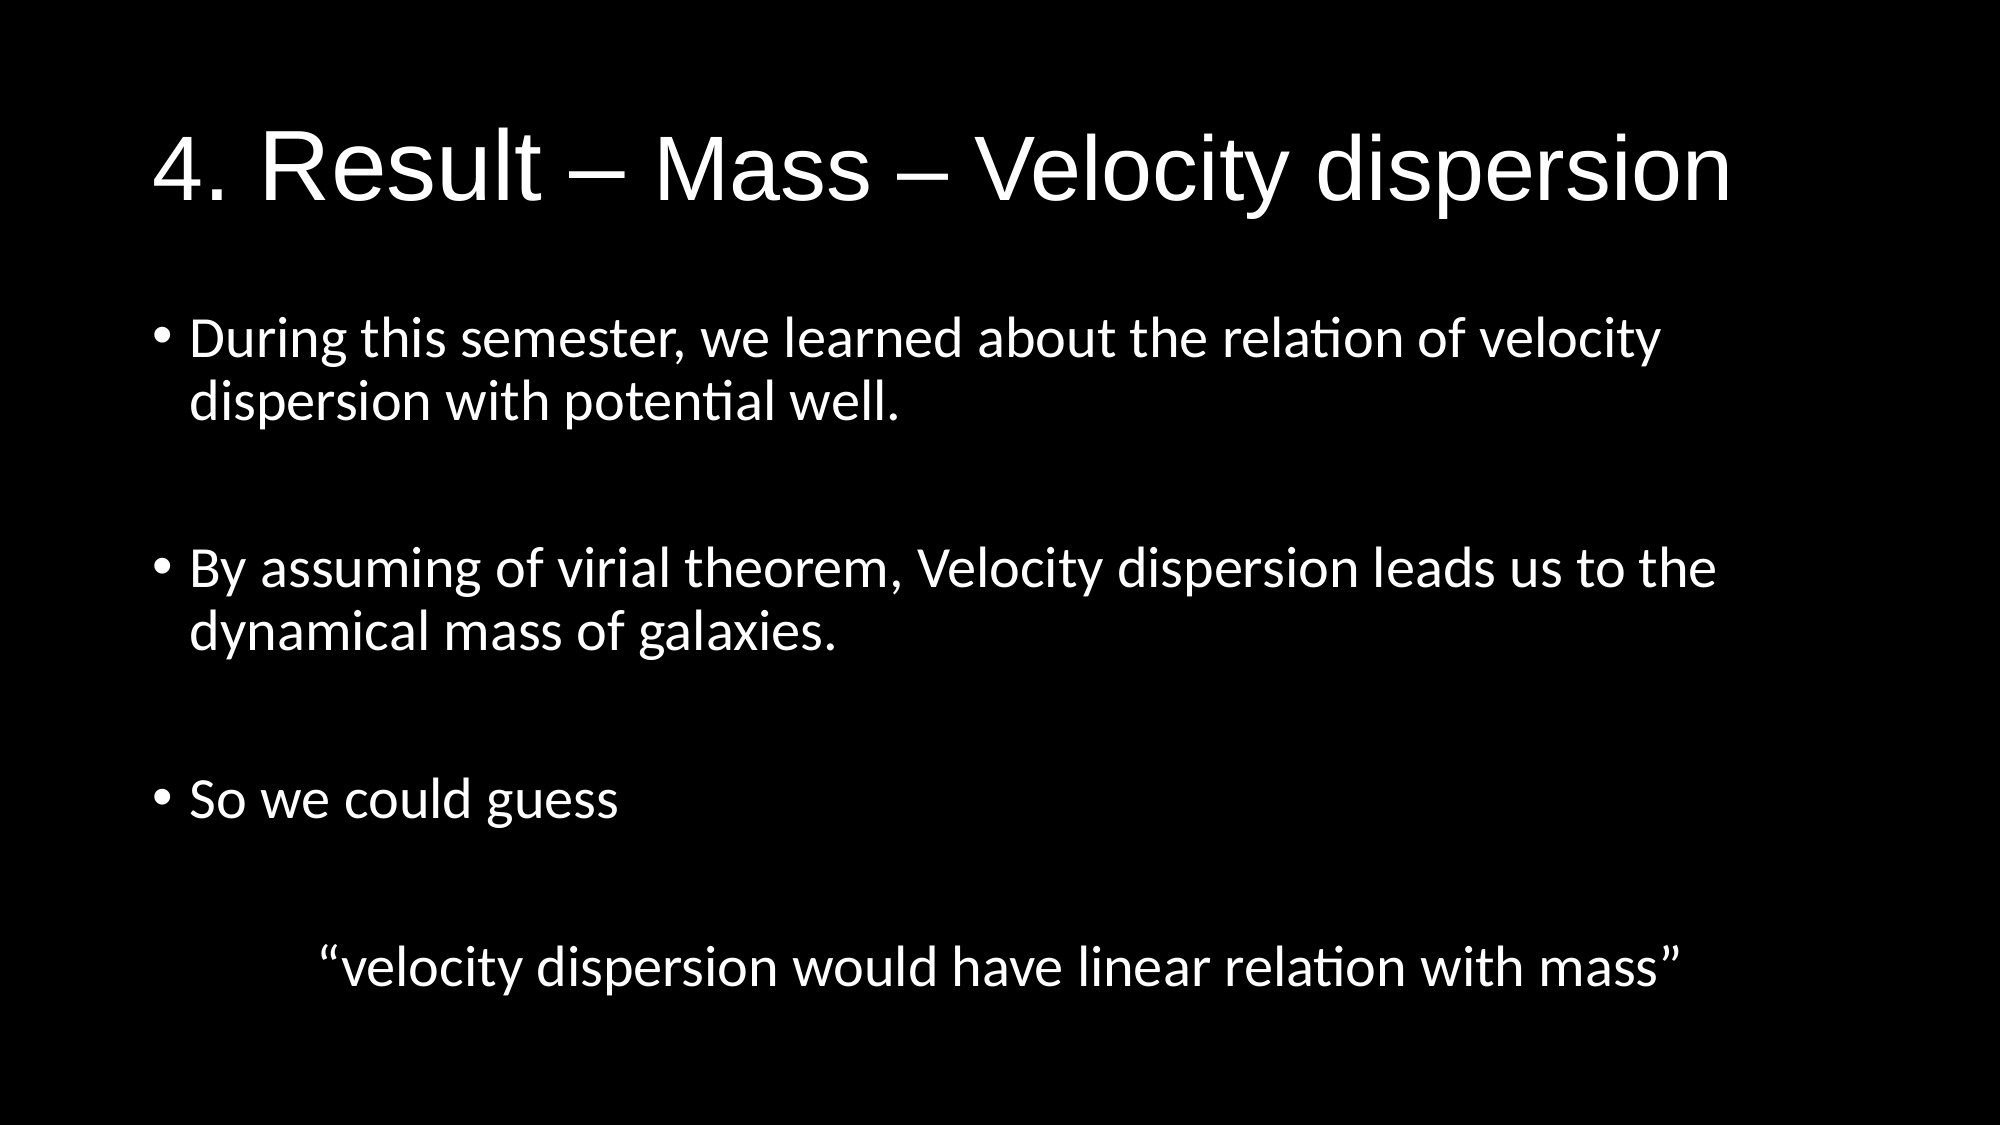

# 4. Result – Mass – Velocity dispersion
During this semester, we learned about the relation of velocity dispersion with potential well.

By assuming of virial theorem, Velocity dispersion leads us to the dynamical mass of galaxies.

So we could guess

“velocity dispersion would have linear relation with mass”